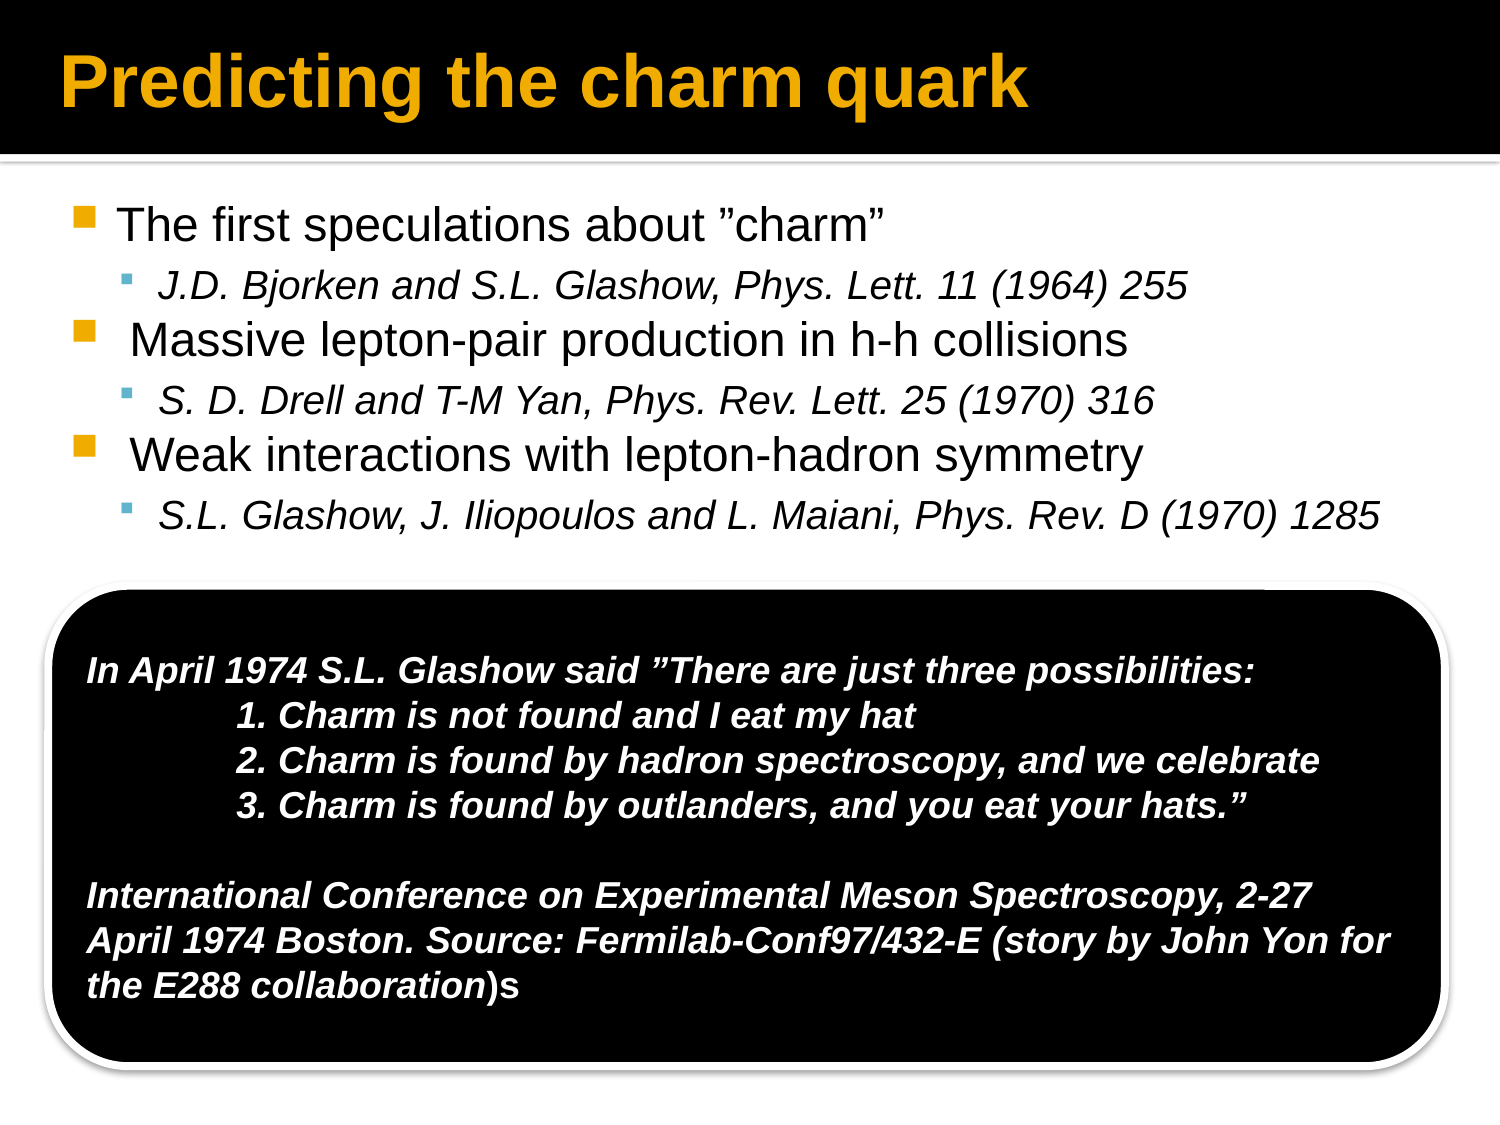

# Predicting the charm quark
The first speculations about ”charm”
J.D. Bjorken and S.L. Glashow, Phys. Lett. 11 (1964) 255
 Massive lepton-pair production in h-h collisions
S. D. Drell and T-M Yan, Phys. Rev. Lett. 25 (1970) 316
 Weak interactions with lepton-hadron symmetry
S.L. Glashow, J. Iliopoulos and L. Maiani, Phys. Rev. D (1970) 1285

In April 1974 S.L. Glashow said ”There are just three possibilities:
1. Charm is not found and I eat my hat
2. Charm is found by hadron spectroscopy, and we celebrate
3. Charm is found by outlanders, and you eat your hats.”

International Conference on Experimental Meson Spectroscopy, 2-27 April 1974 Boston. Source: Fermilab-Conf97/432-E (story by John Yon for the E288 collaboration)s